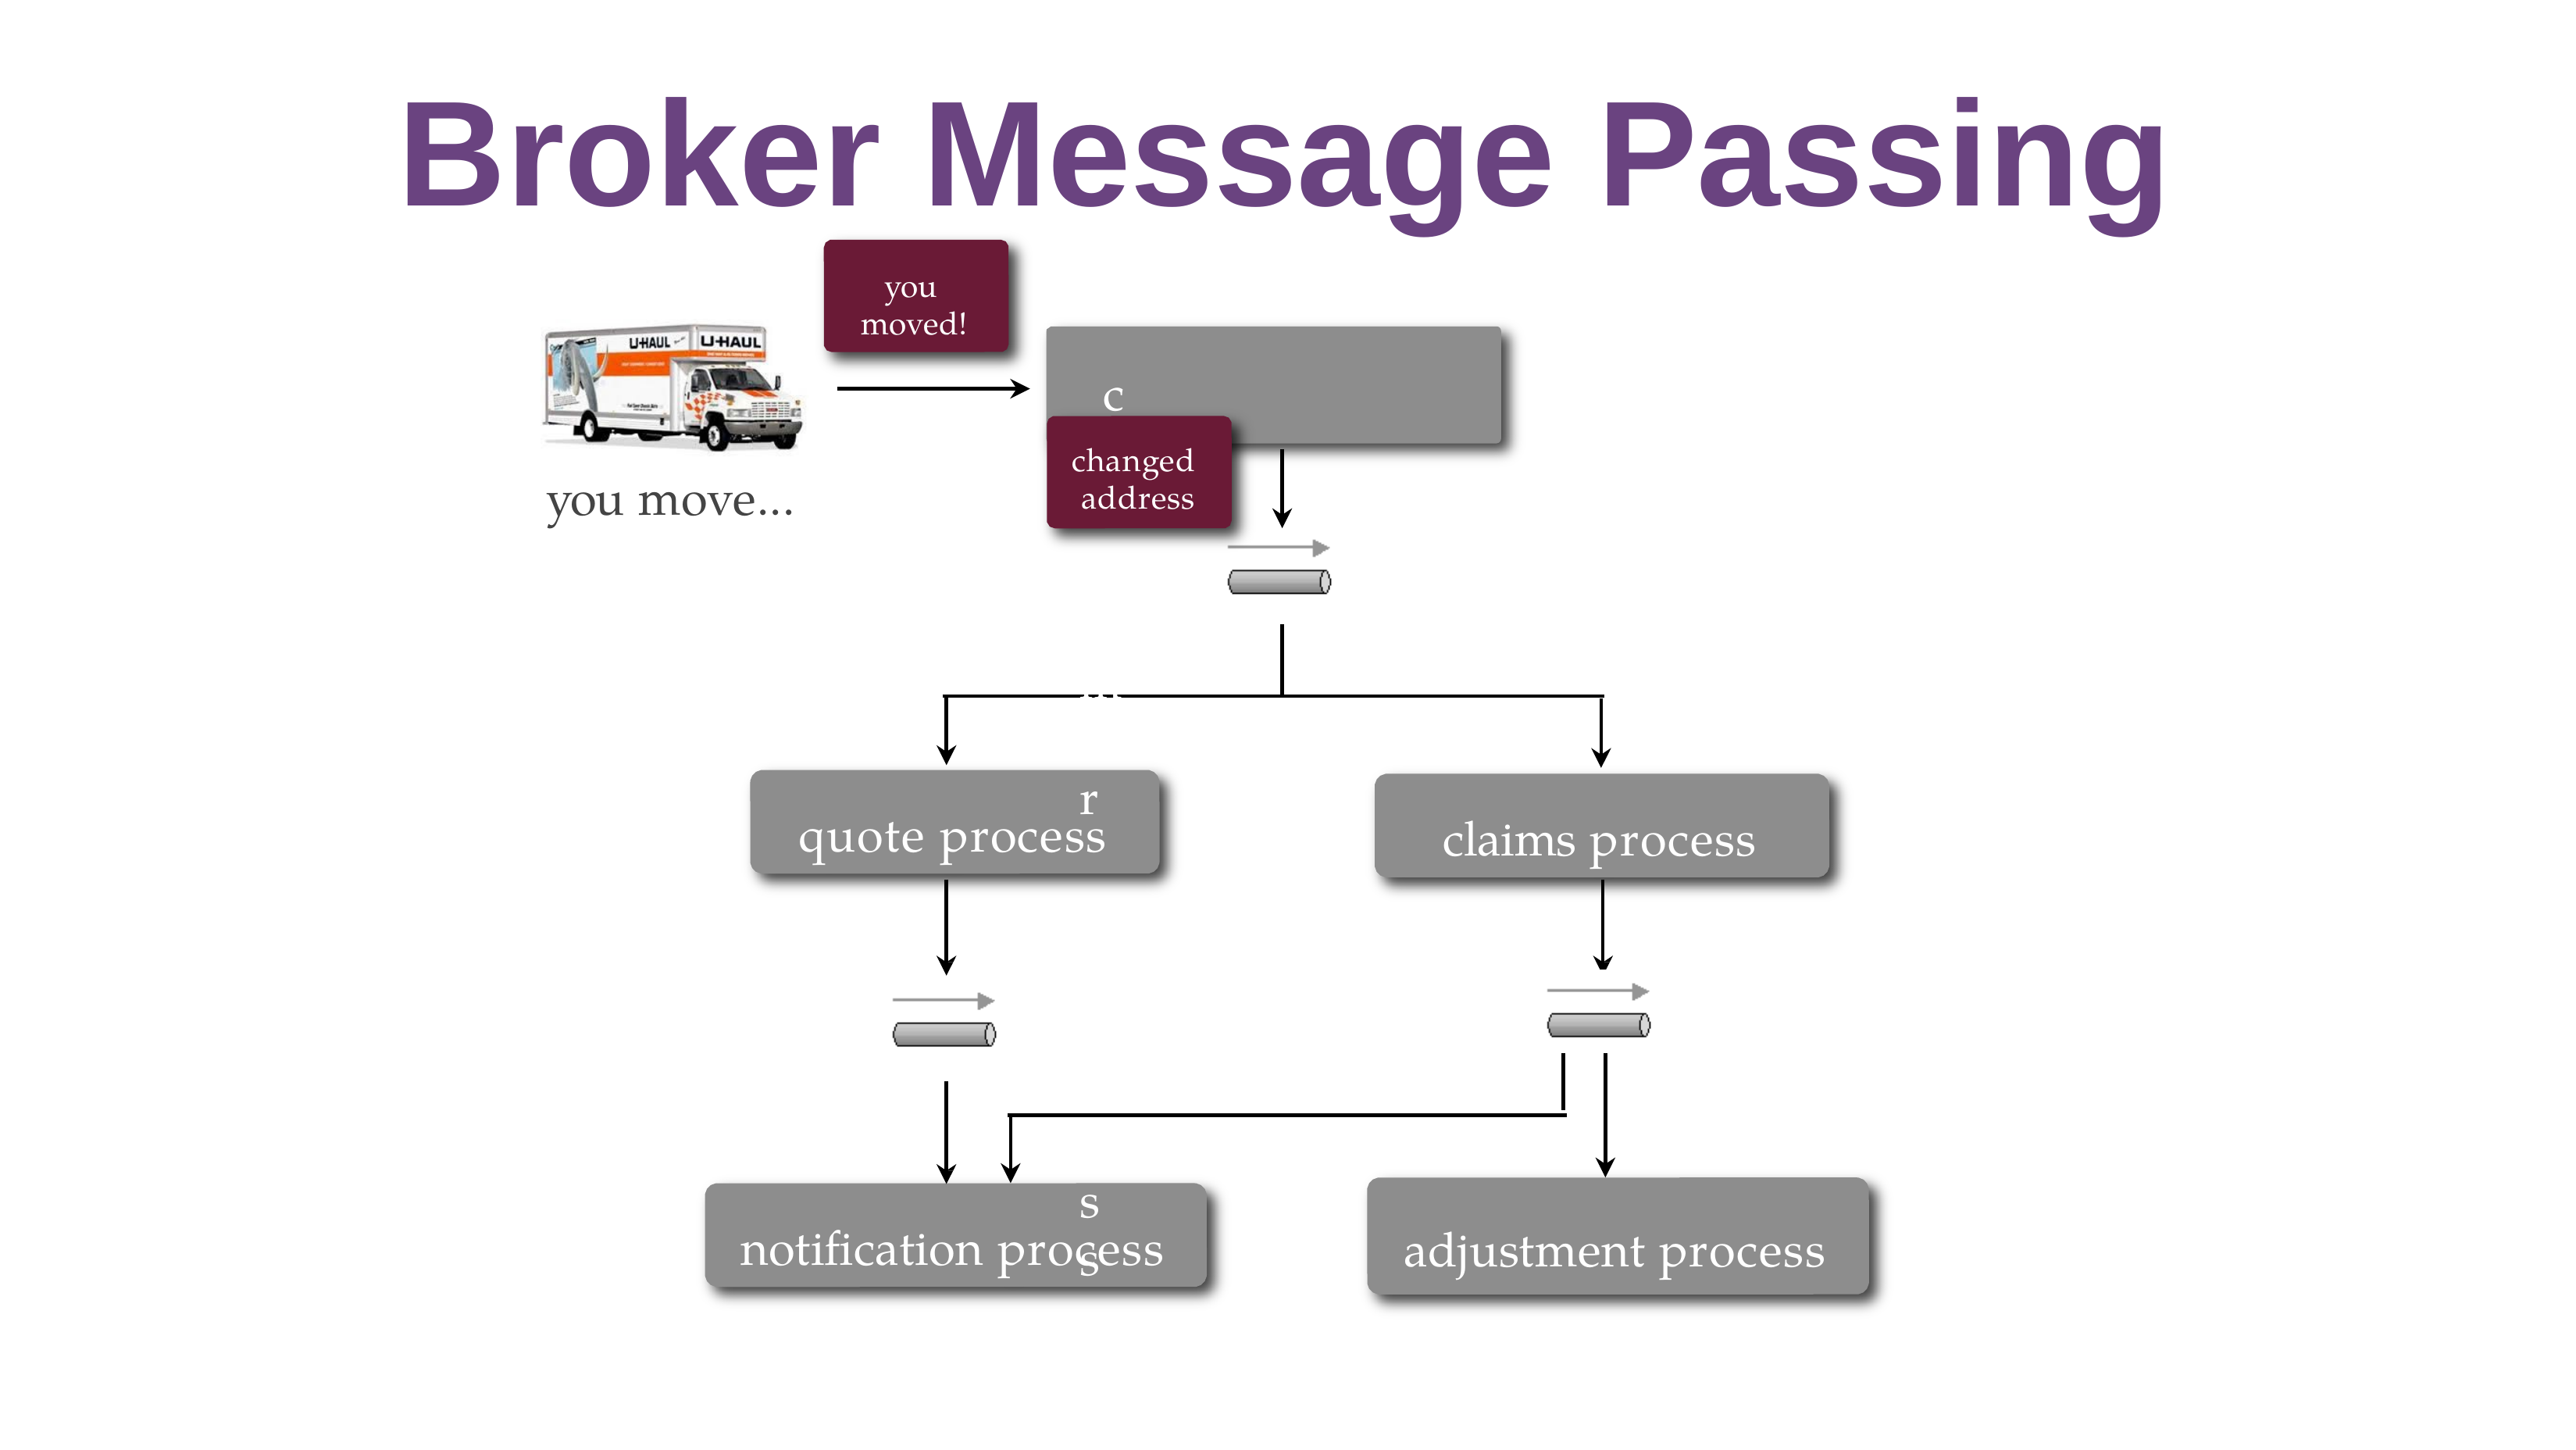

# Broker Message Passing

you moved!
customer process

changed address

you move...

quote process
claims process

notification process
adjustment process